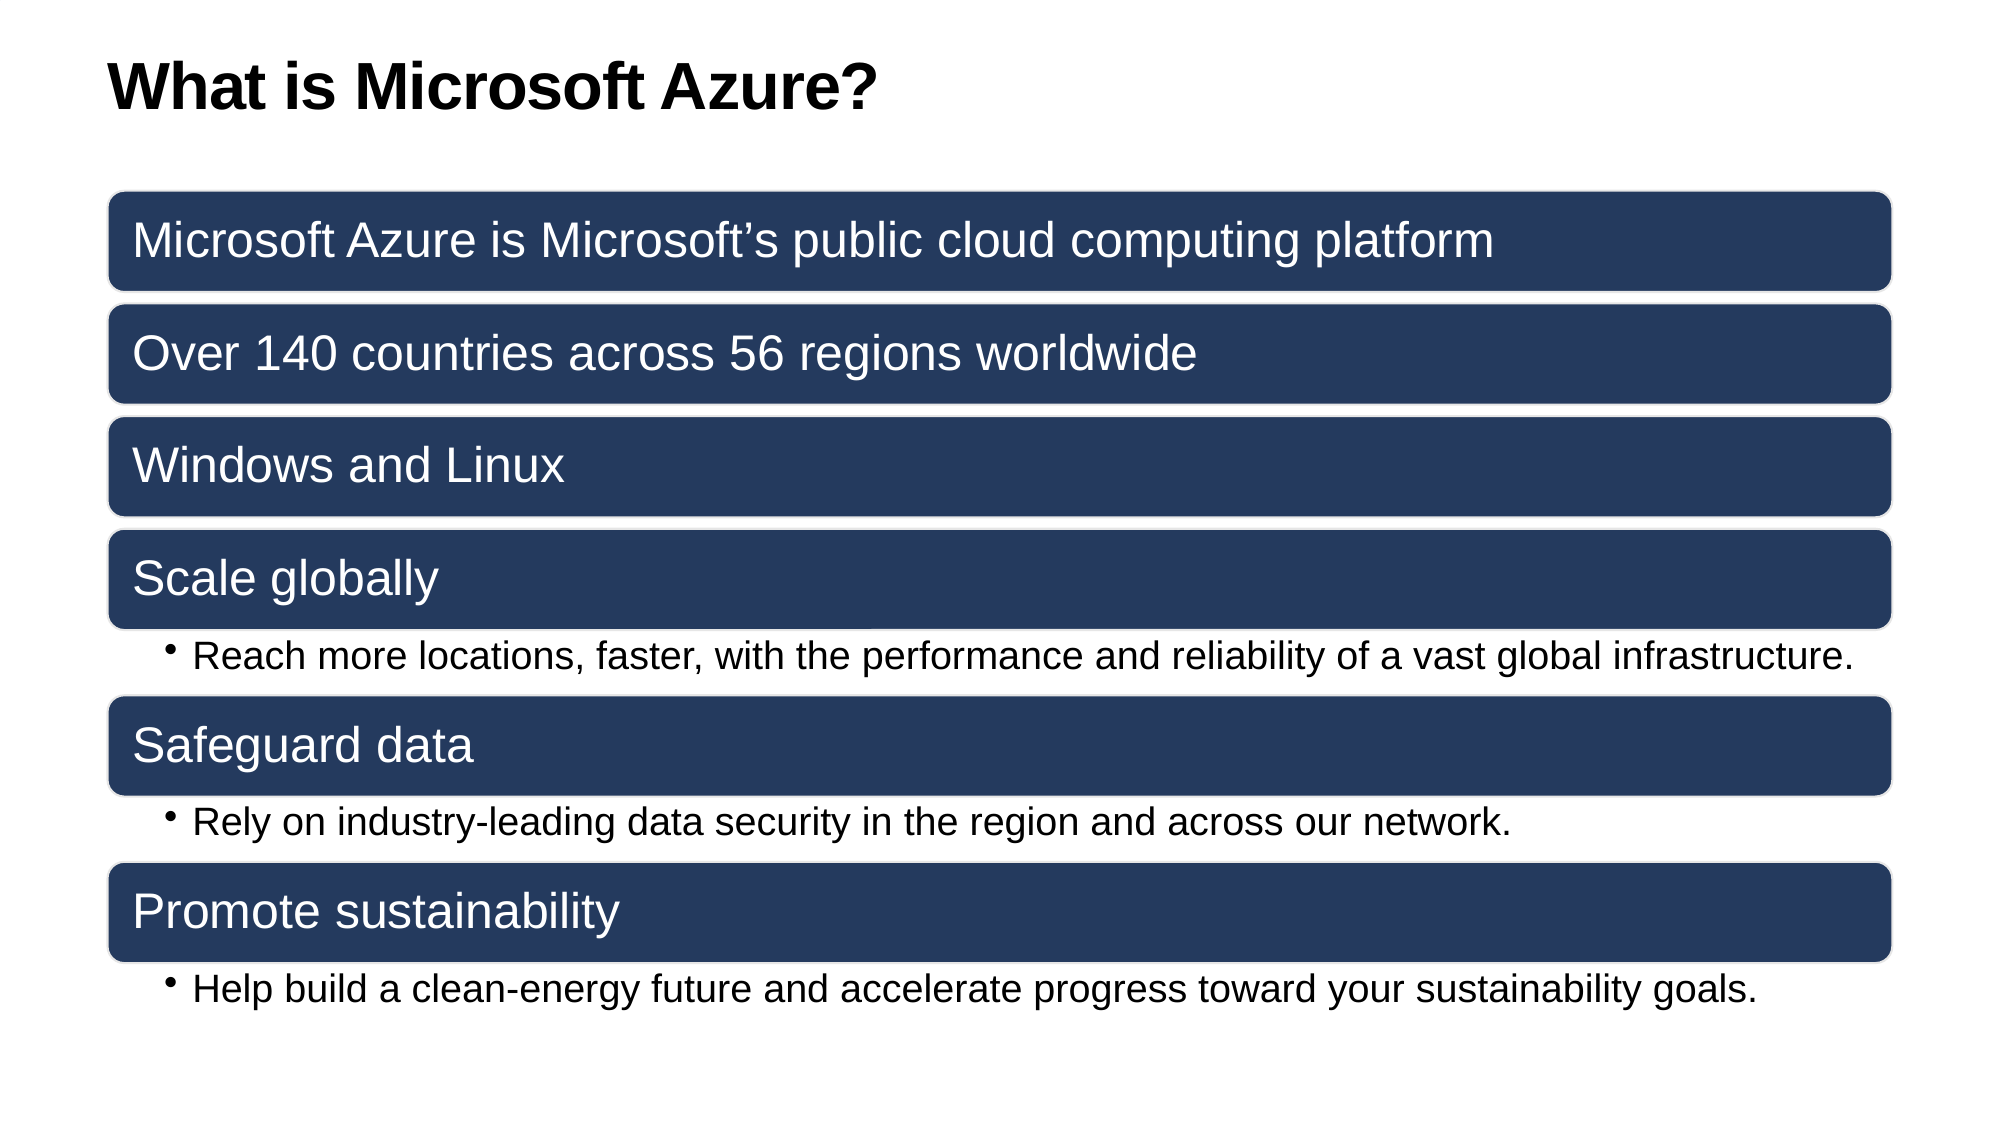

# What is Microsoft Azure?
Microsoft Azure is Microsoft’s public cloud computing platform
Over 140 countries across 56 regions worldwide
Windows and Linux
Scale globally
Reach more locations, faster, with the performance and reliability of a vast global infrastructure.
Safeguard data
Rely on industry-leading data security in the region and across our network.
Promote sustainability
Help build a clean-energy future and accelerate progress toward your sustainability goals.